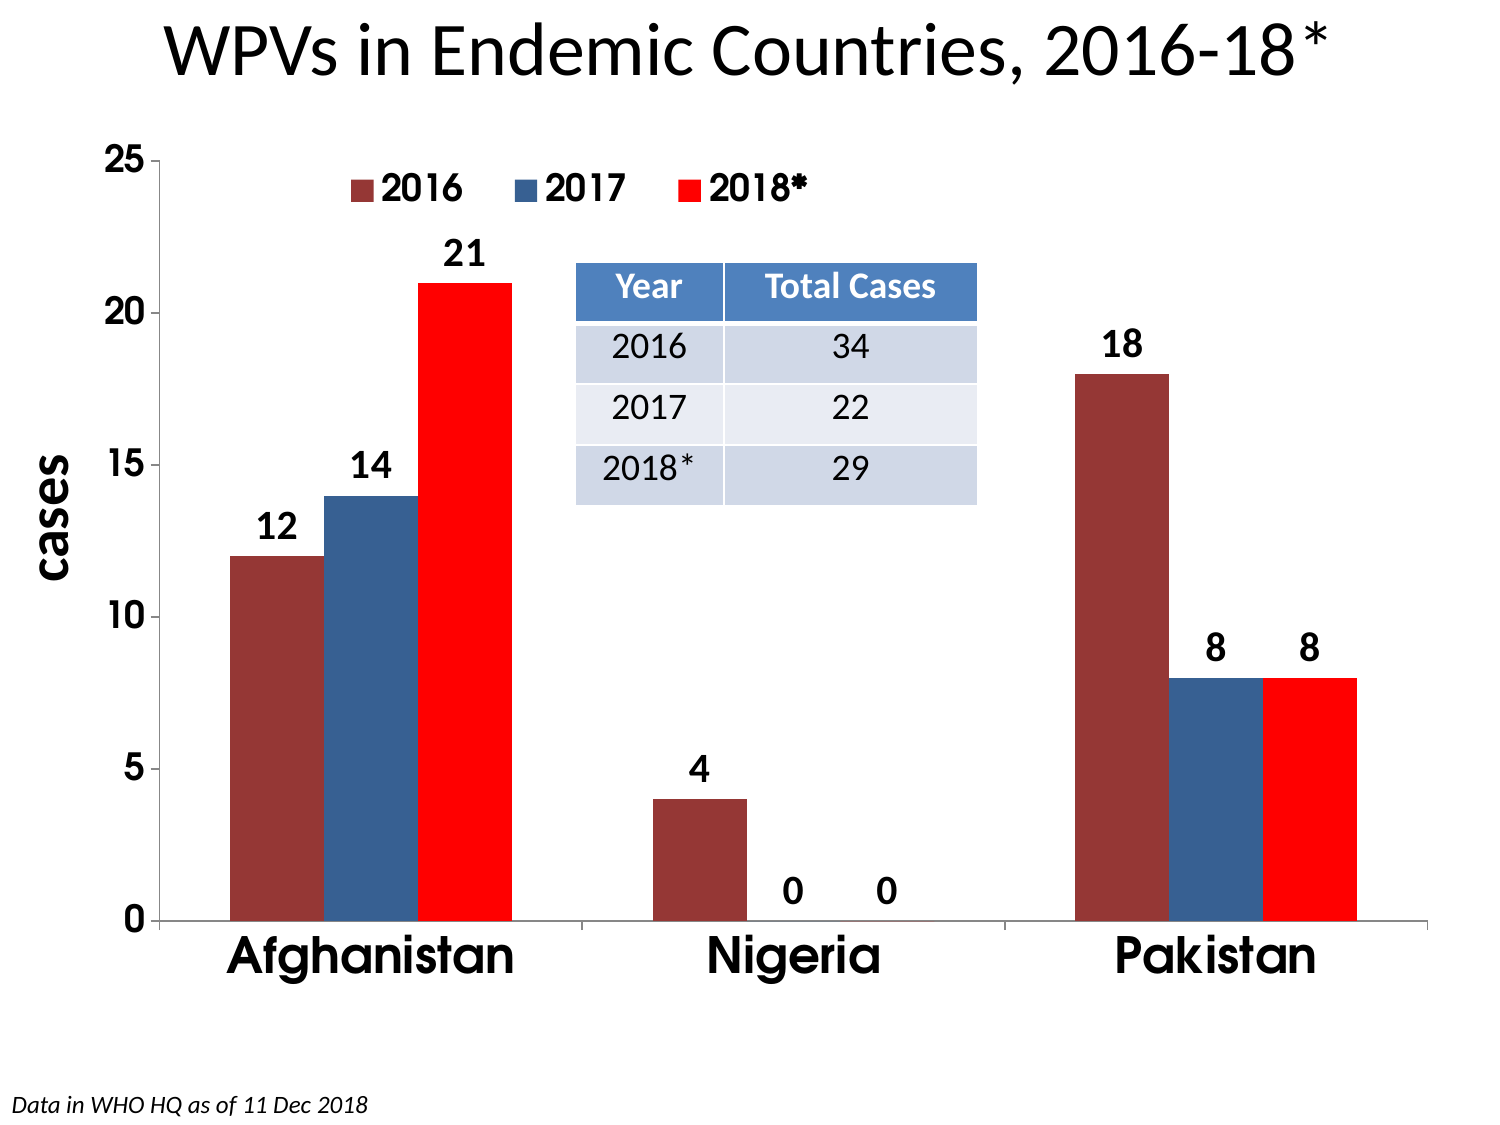

# WPVs in Endemic Countries, 2016-18*

### Chart

| Category | 2016 | 2017 | 2018* |
|---|---|---|---|
| Afghanistan | 12.0 | 14.0 | 21.0 |
| Nigeria | 4.0 | 0.0 | 0.0 |
| Pakistan | 18.0 | 8.0 | 8.0 |
| Year | Total Cases |
| --- | --- |
| 2016 | 34 |
| 2017 | 22 |
| 2018\* | 29 |
cases
Data in WHO HQ as of 11 Dec 2018